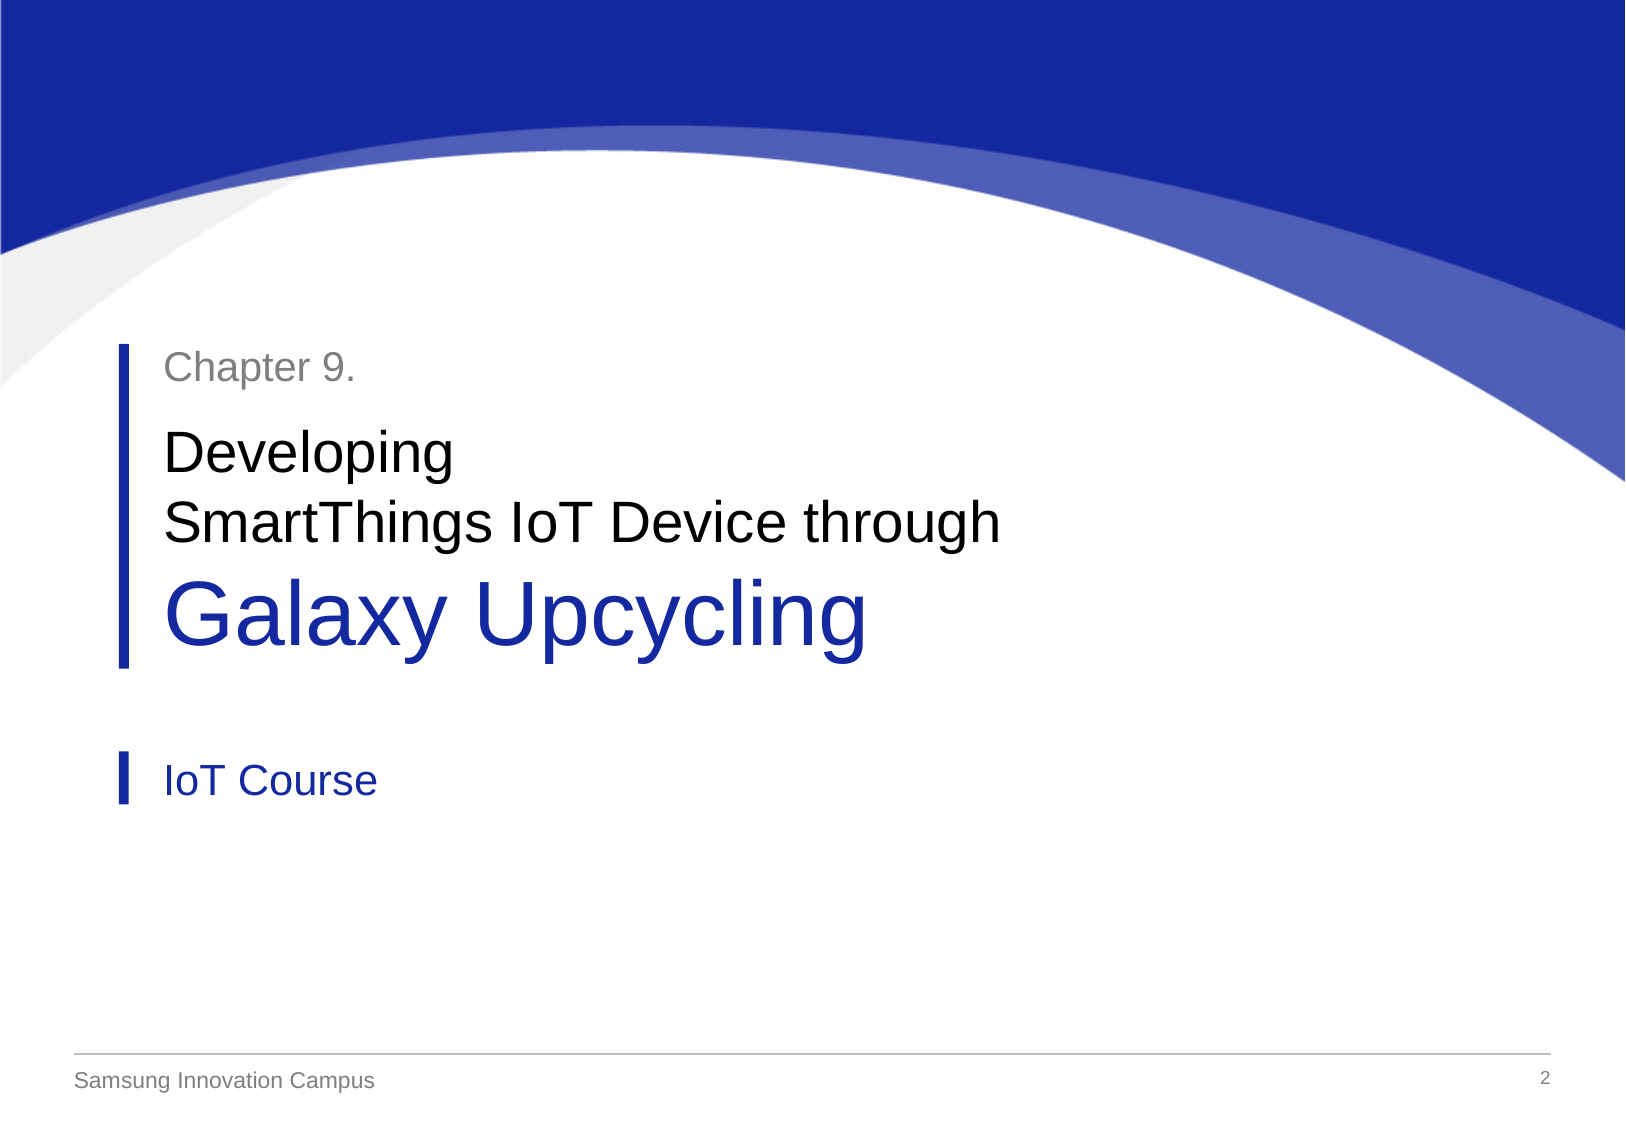

Chapter 9.

Developing
SmartThings IoT Device through
Galaxy Upcycling

IoT Course